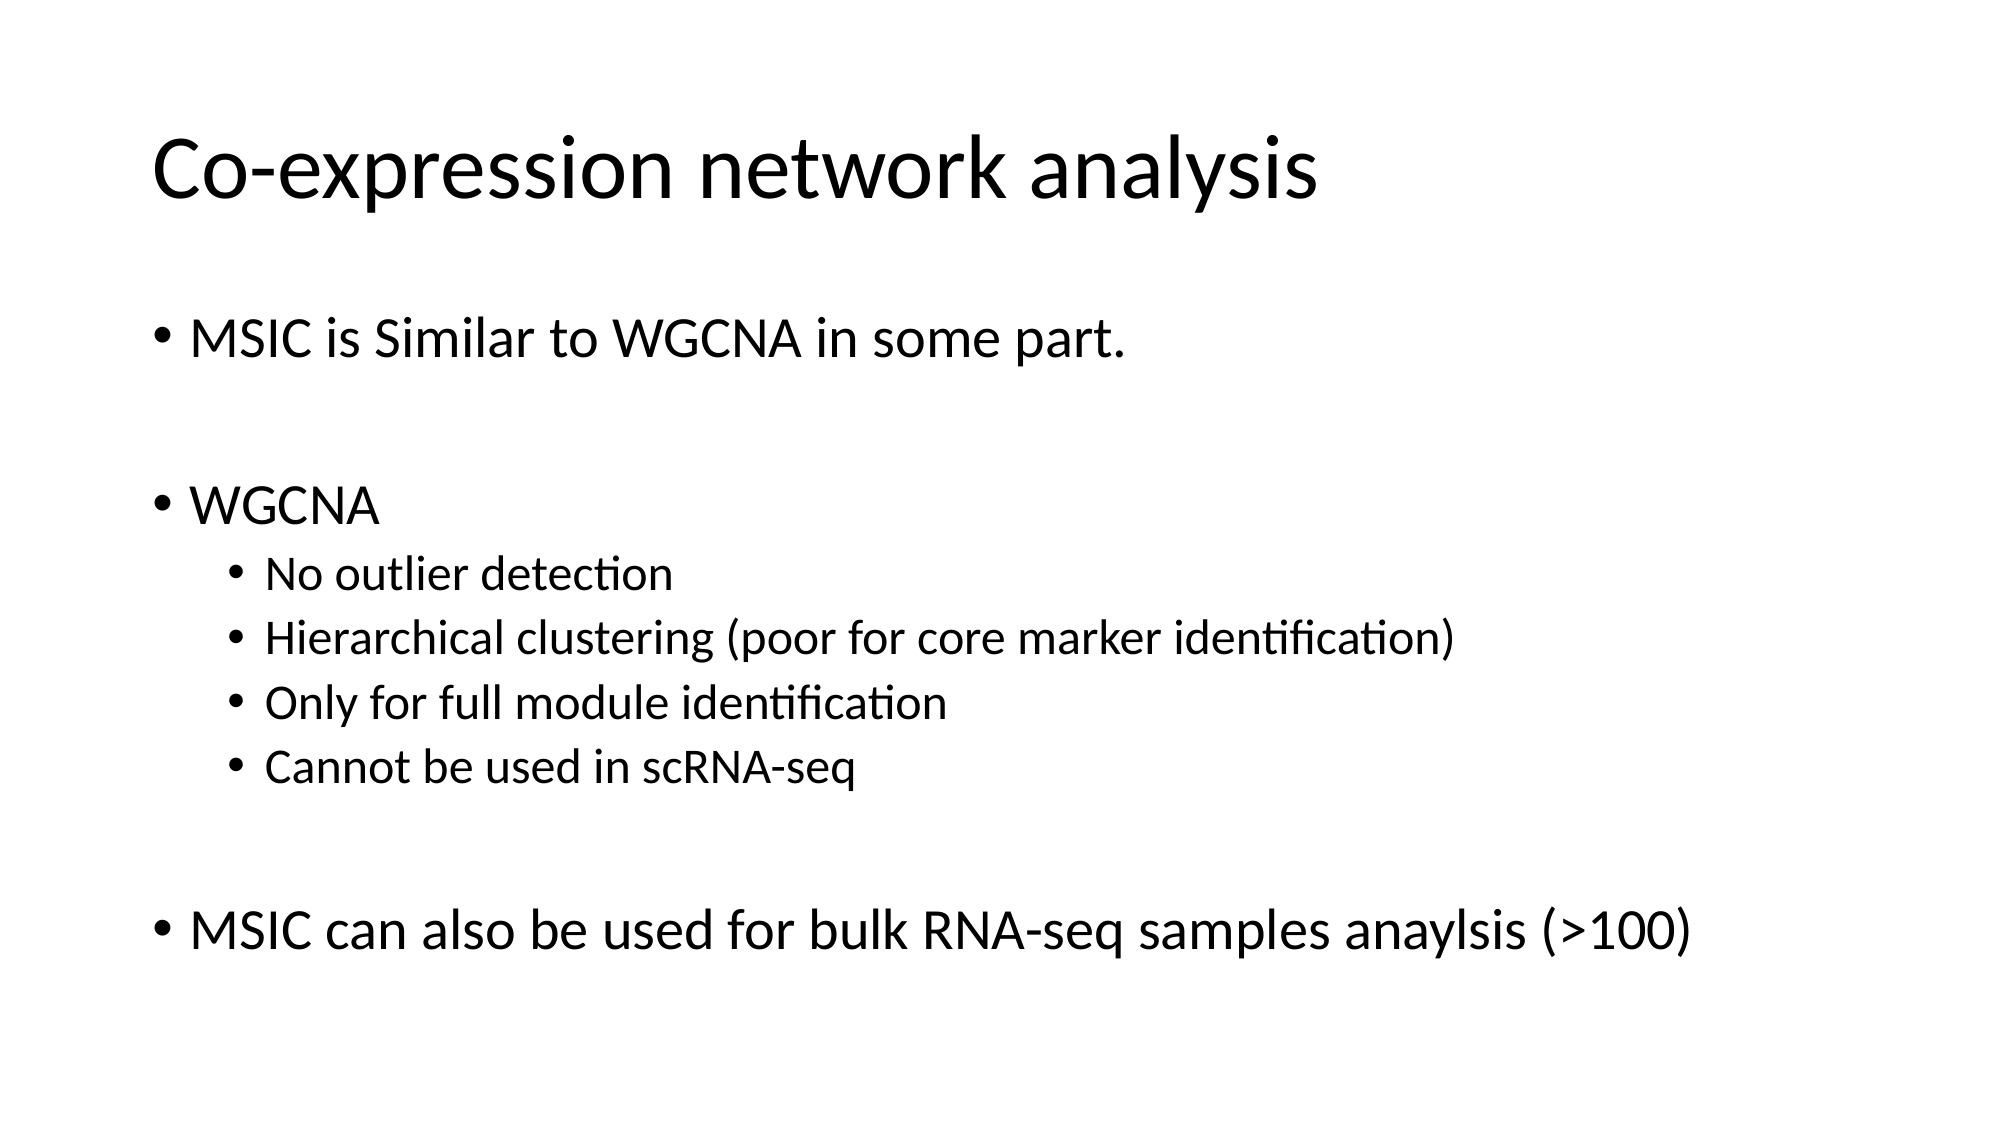

# Co-expression network analysis
MSIC is Similar to WGCNA in some part.

WGCNA
No outlier detection
Hierarchical clustering (poor for core marker identification)
Only for full module identification
Cannot be used in scRNA-seq

MSIC can also be used for bulk RNA-seq samples anaylsis (>100)